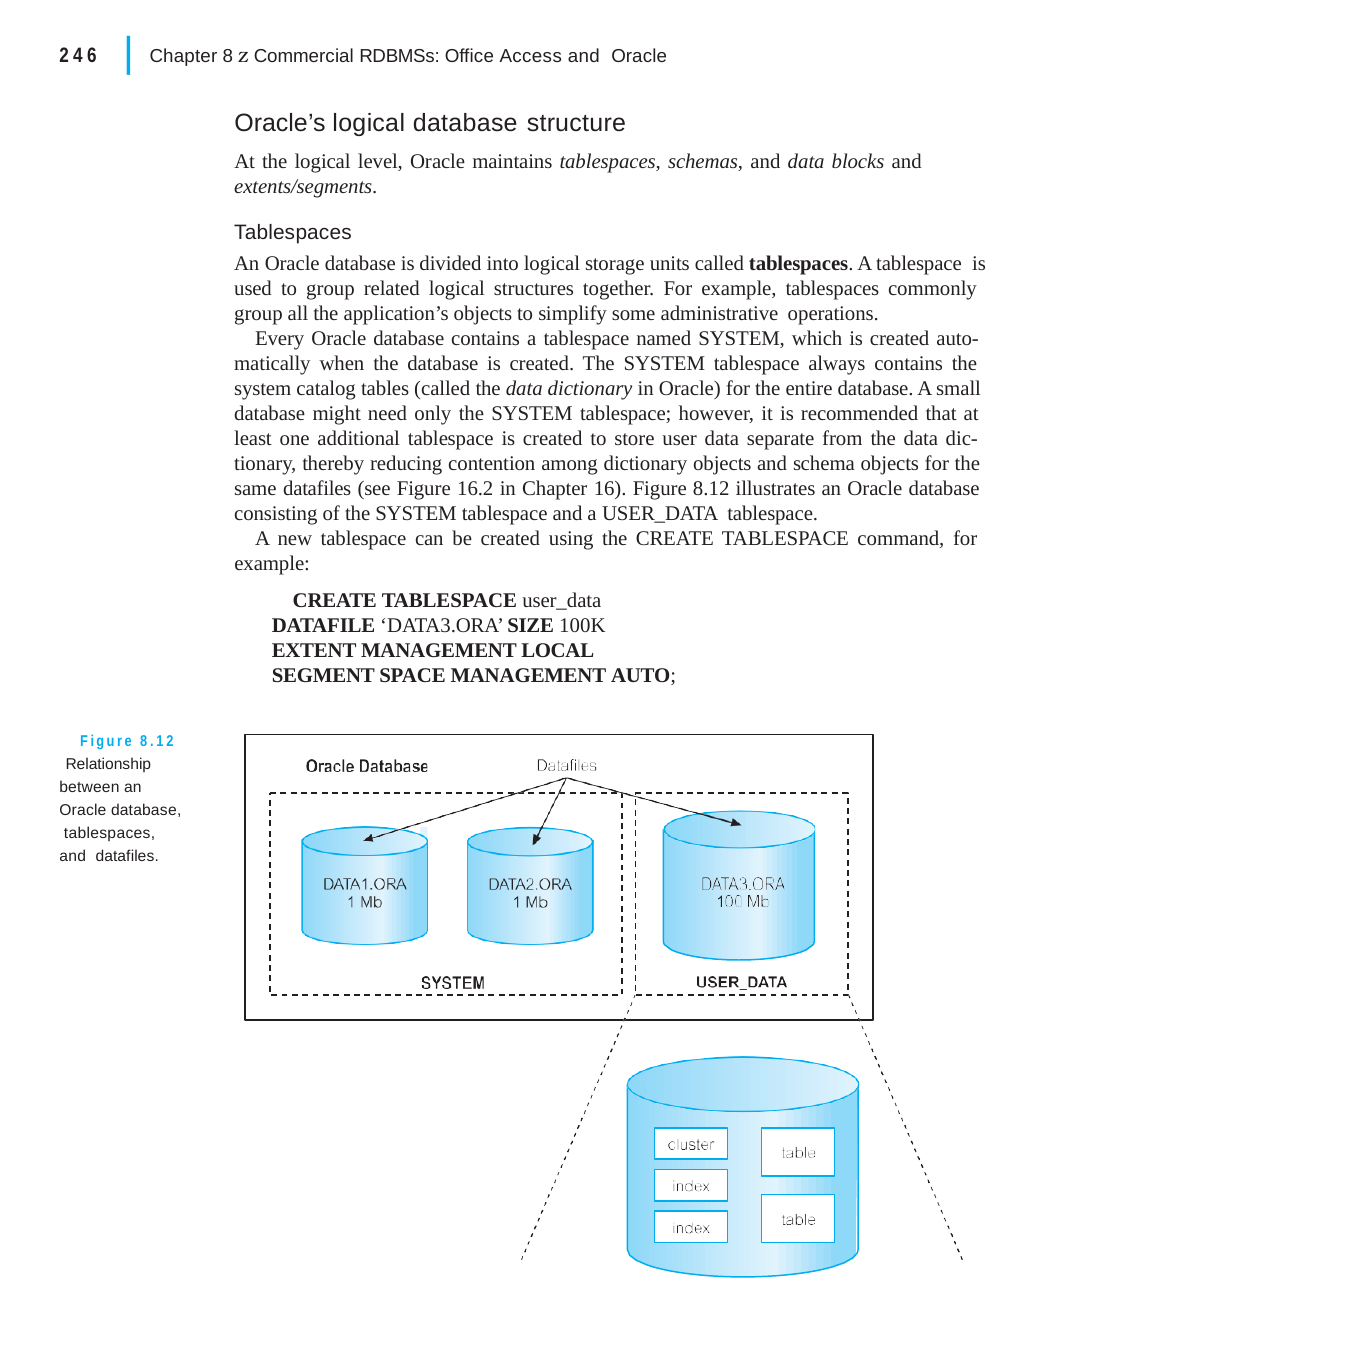

|
246
Chapter 8 z Commercial RDBMSs: Office Access and Oracle
Oracle’s logical database structure
At the logical level, Oracle maintains tablespaces, schemas, and data blocks and
extents/segments.
Tablespaces
An Oracle database is divided into logical storage units called tablespaces. A tablespace  is used to group related logical structures together. For example, tablespaces commonly  group all the application’s objects to simplify some administrative operations.
Every Oracle database contains a tablespace named SYSTEM, which is created auto-  matically when the database is created. The SYSTEM tablespace always contains the  system catalog tables (called the data dictionary in Oracle) for the entire database. A small  database might need only the SYSTEM tablespace; however, it is recommended that at  least one additional tablespace is created to store user data separate from the data dic-  tionary, thereby reducing contention among dictionary objects and schema objects for the  same datafiles (see Figure 16.2 in Chapter 16). Figure 8.12 illustrates an Oracle database  consisting of the SYSTEM tablespace and a USER_DATA tablespace.
A new tablespace can be created using the CREATE TABLESPACE command, for  example:
CREATE TABLESPACE user_data  DATAFILE ‘DATA3.ORA’ SIZE 100K  EXTENT MANAGEMENT LOCAL  SEGMENT SPACE MANAGEMENT AUTO;

Figure 8.12  Relationship  between an  Oracle database,  tablespaces, and  datafiles.